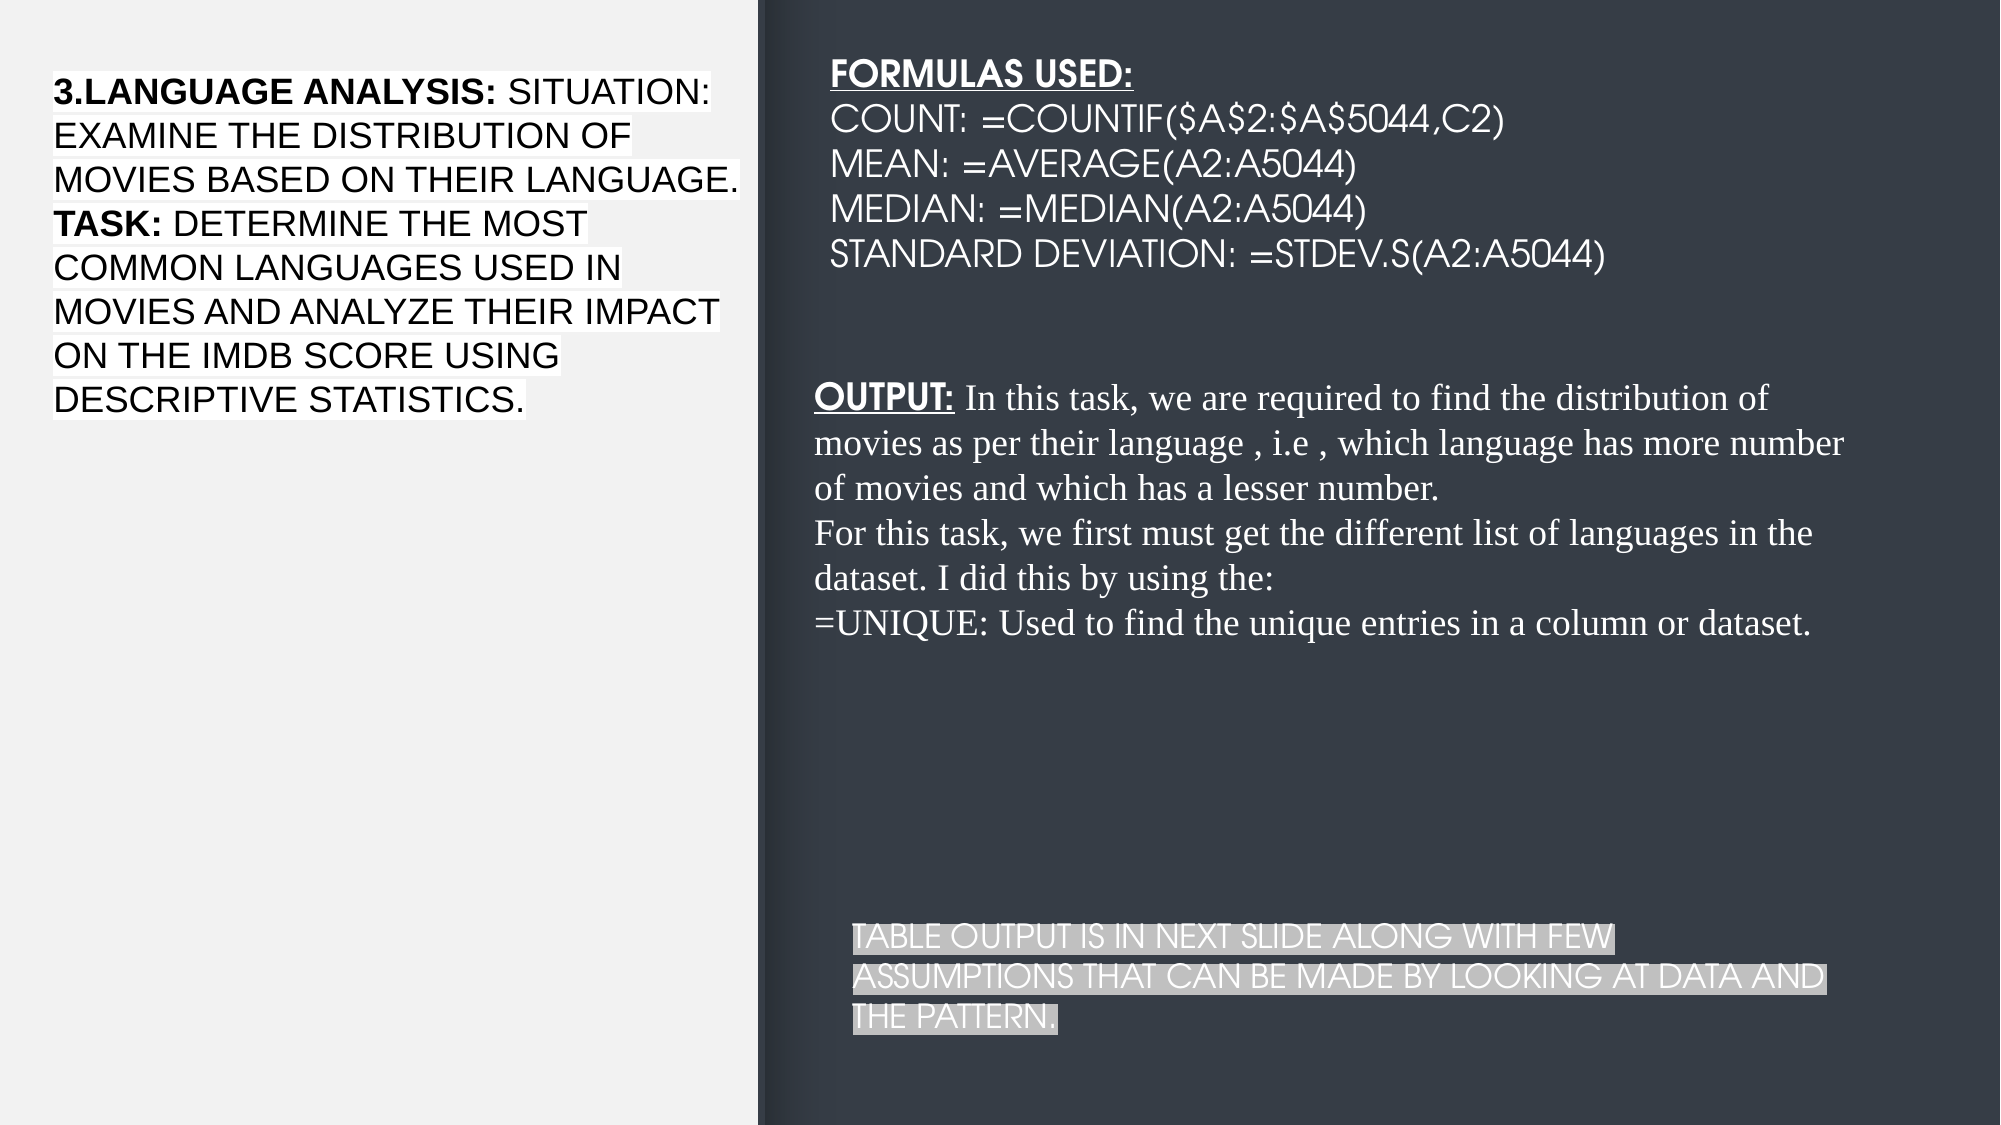

FORMULAS USED:
COUNT: =COUNTIF($A$2:$A$5044,C2)
MEAN: =AVERAGE(A2:A5044)
MEDIAN: =MEDIAN(A2:A5044)
STANDARD DEVIATION: =STDEV.S(A2:A5044)
# 3.Language Analysis: Situation: Examine the distribution of movies based on their language. Task: Determine the most common languages used in movies and analyze their impact on the IMDB score using descriptive statistics.
OUTPUT: In this task, we are required to find the distribution of movies as per their language , i.e , which language has more number of movies and which has a lesser number.
For this task, we first must get the different list of languages in the dataset. I did this by using the:
=UNIQUE: Used to find the unique entries in a column or dataset.

TABLE OUTPUT IS IN NEXT SLIDE ALONG WITH FEW ASSUMPTIONS THAT CAN BE MADE BY LOOKING AT DATA AND THE PATTERN.